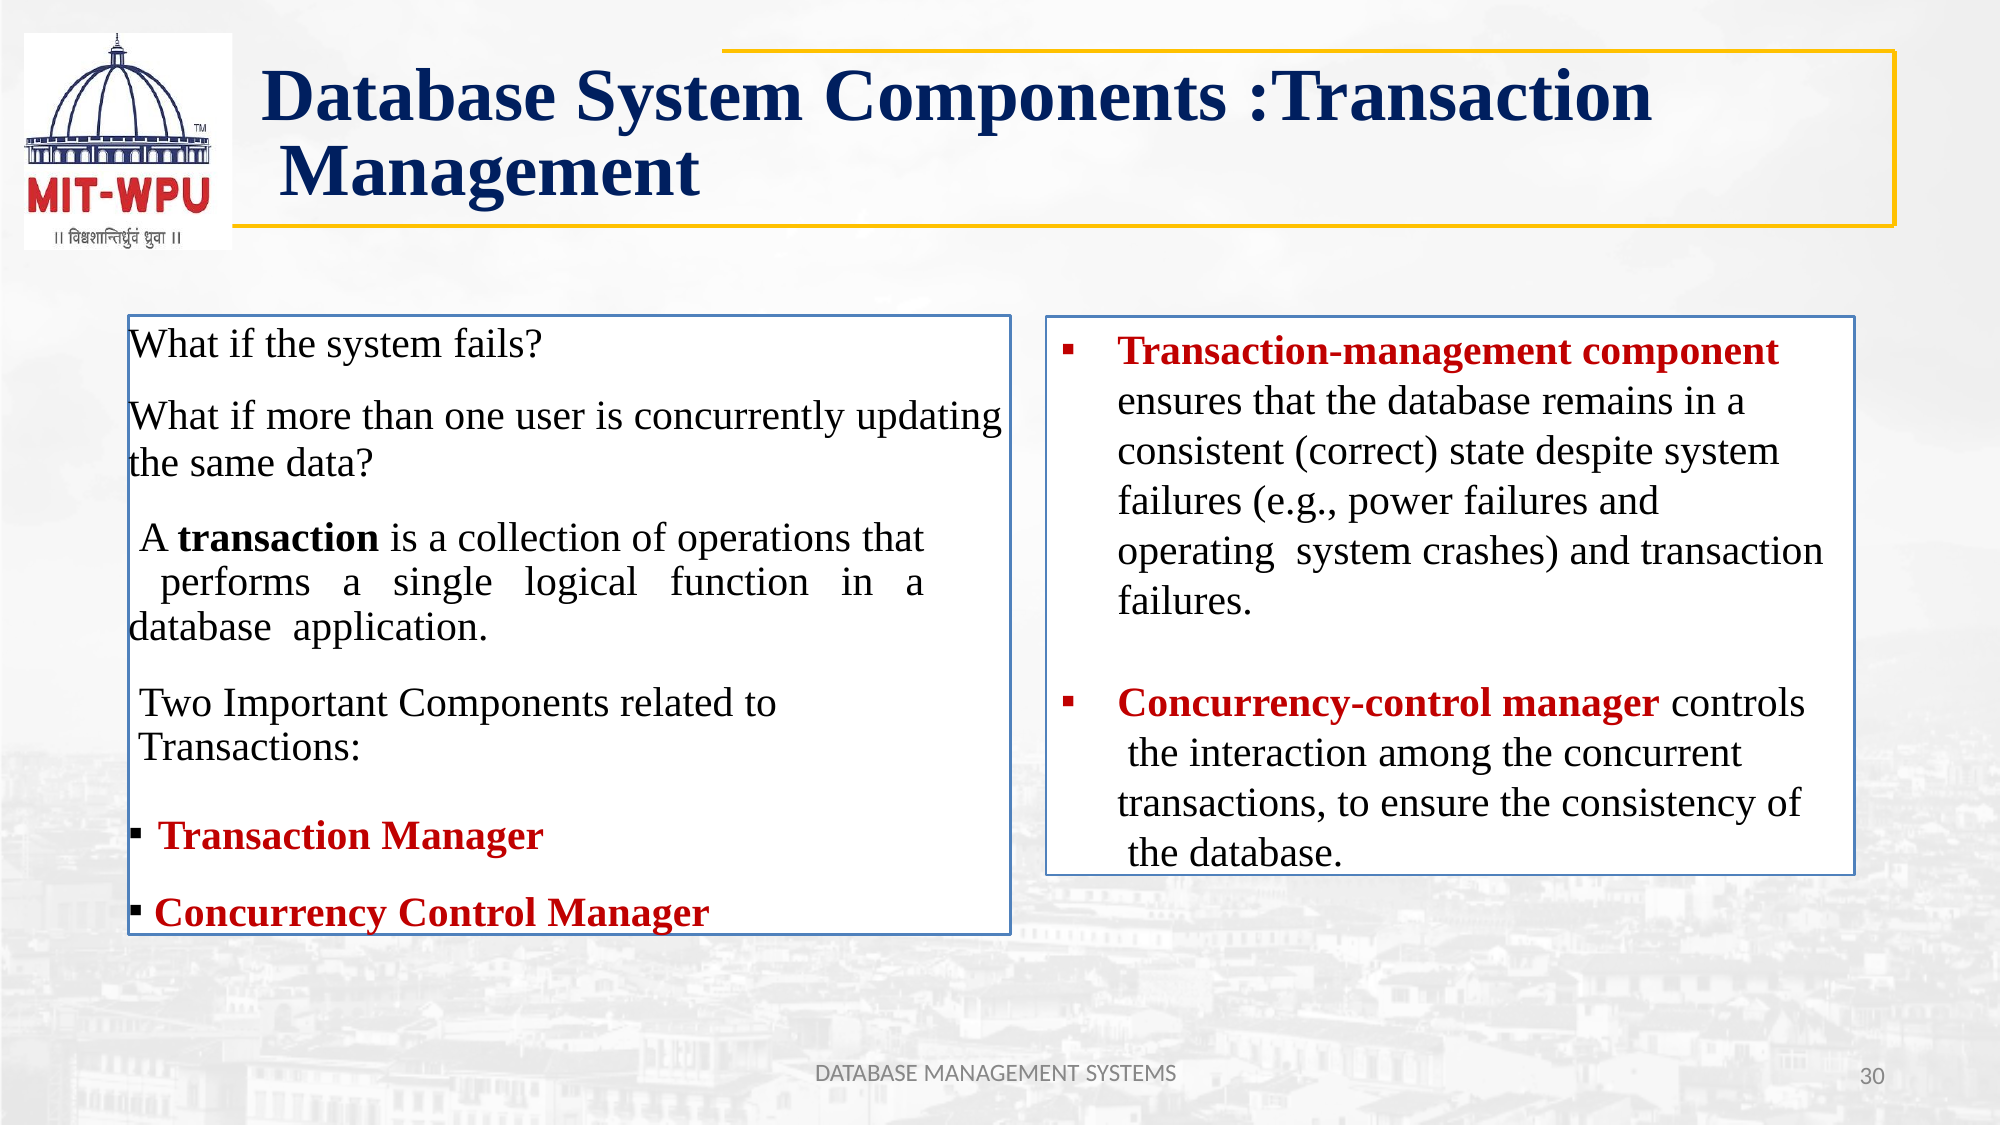

# Database System Components :Transaction  Management
What if the system fails?
What if more than one user is concurrently updating
the same data?
A transaction is a collection of operations that  performs a single logical function in a database  application.
Two Important Components related to  Transactions:
Transaction Manager
Concurrency Control Manager
Transaction-management component  ensures that the database remains in a  consistent (correct) state despite system  failures (e.g., power failures and operating  system crashes) and transaction failures.

Concurrency-control manager controls  the interaction among the concurrent  transactions, to ensure the consistency of  the database.
DATABASE MANAGEMENT SYSTEMS
30